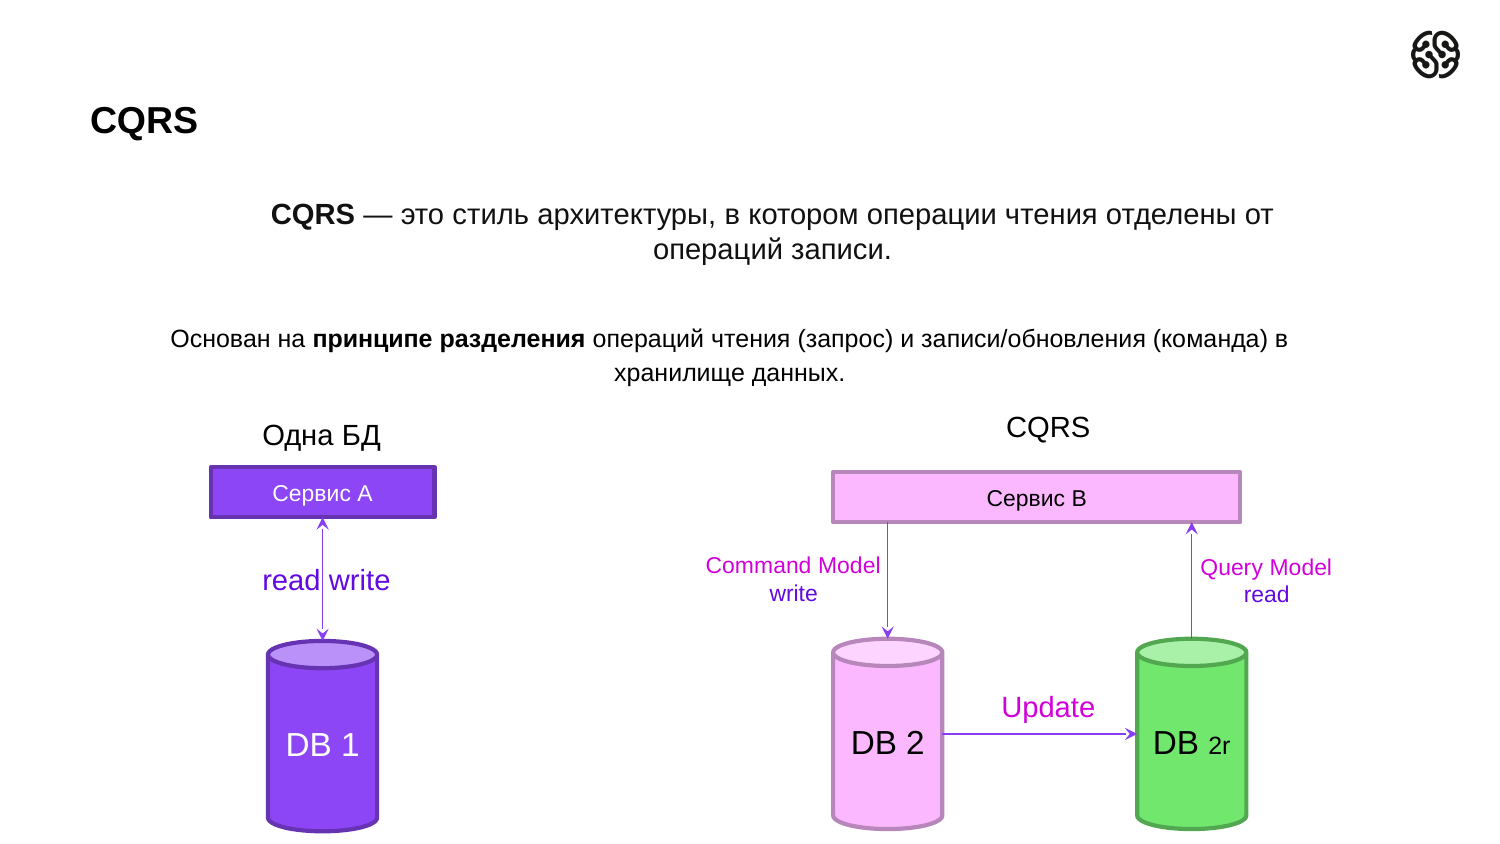

# CQRS

CQRS — это стиль архитектуры, в котором операции чтения отделены от операций записи.
Основан на принципе разделения операций чтения (запрос) и записи/обновления (команда) в хранилище данных.
CQRS
Сервис B
DB 2
DB 2r
Command Model
write
Query Model
read
Update
Одна БД
Сервис A
read write
DB 1